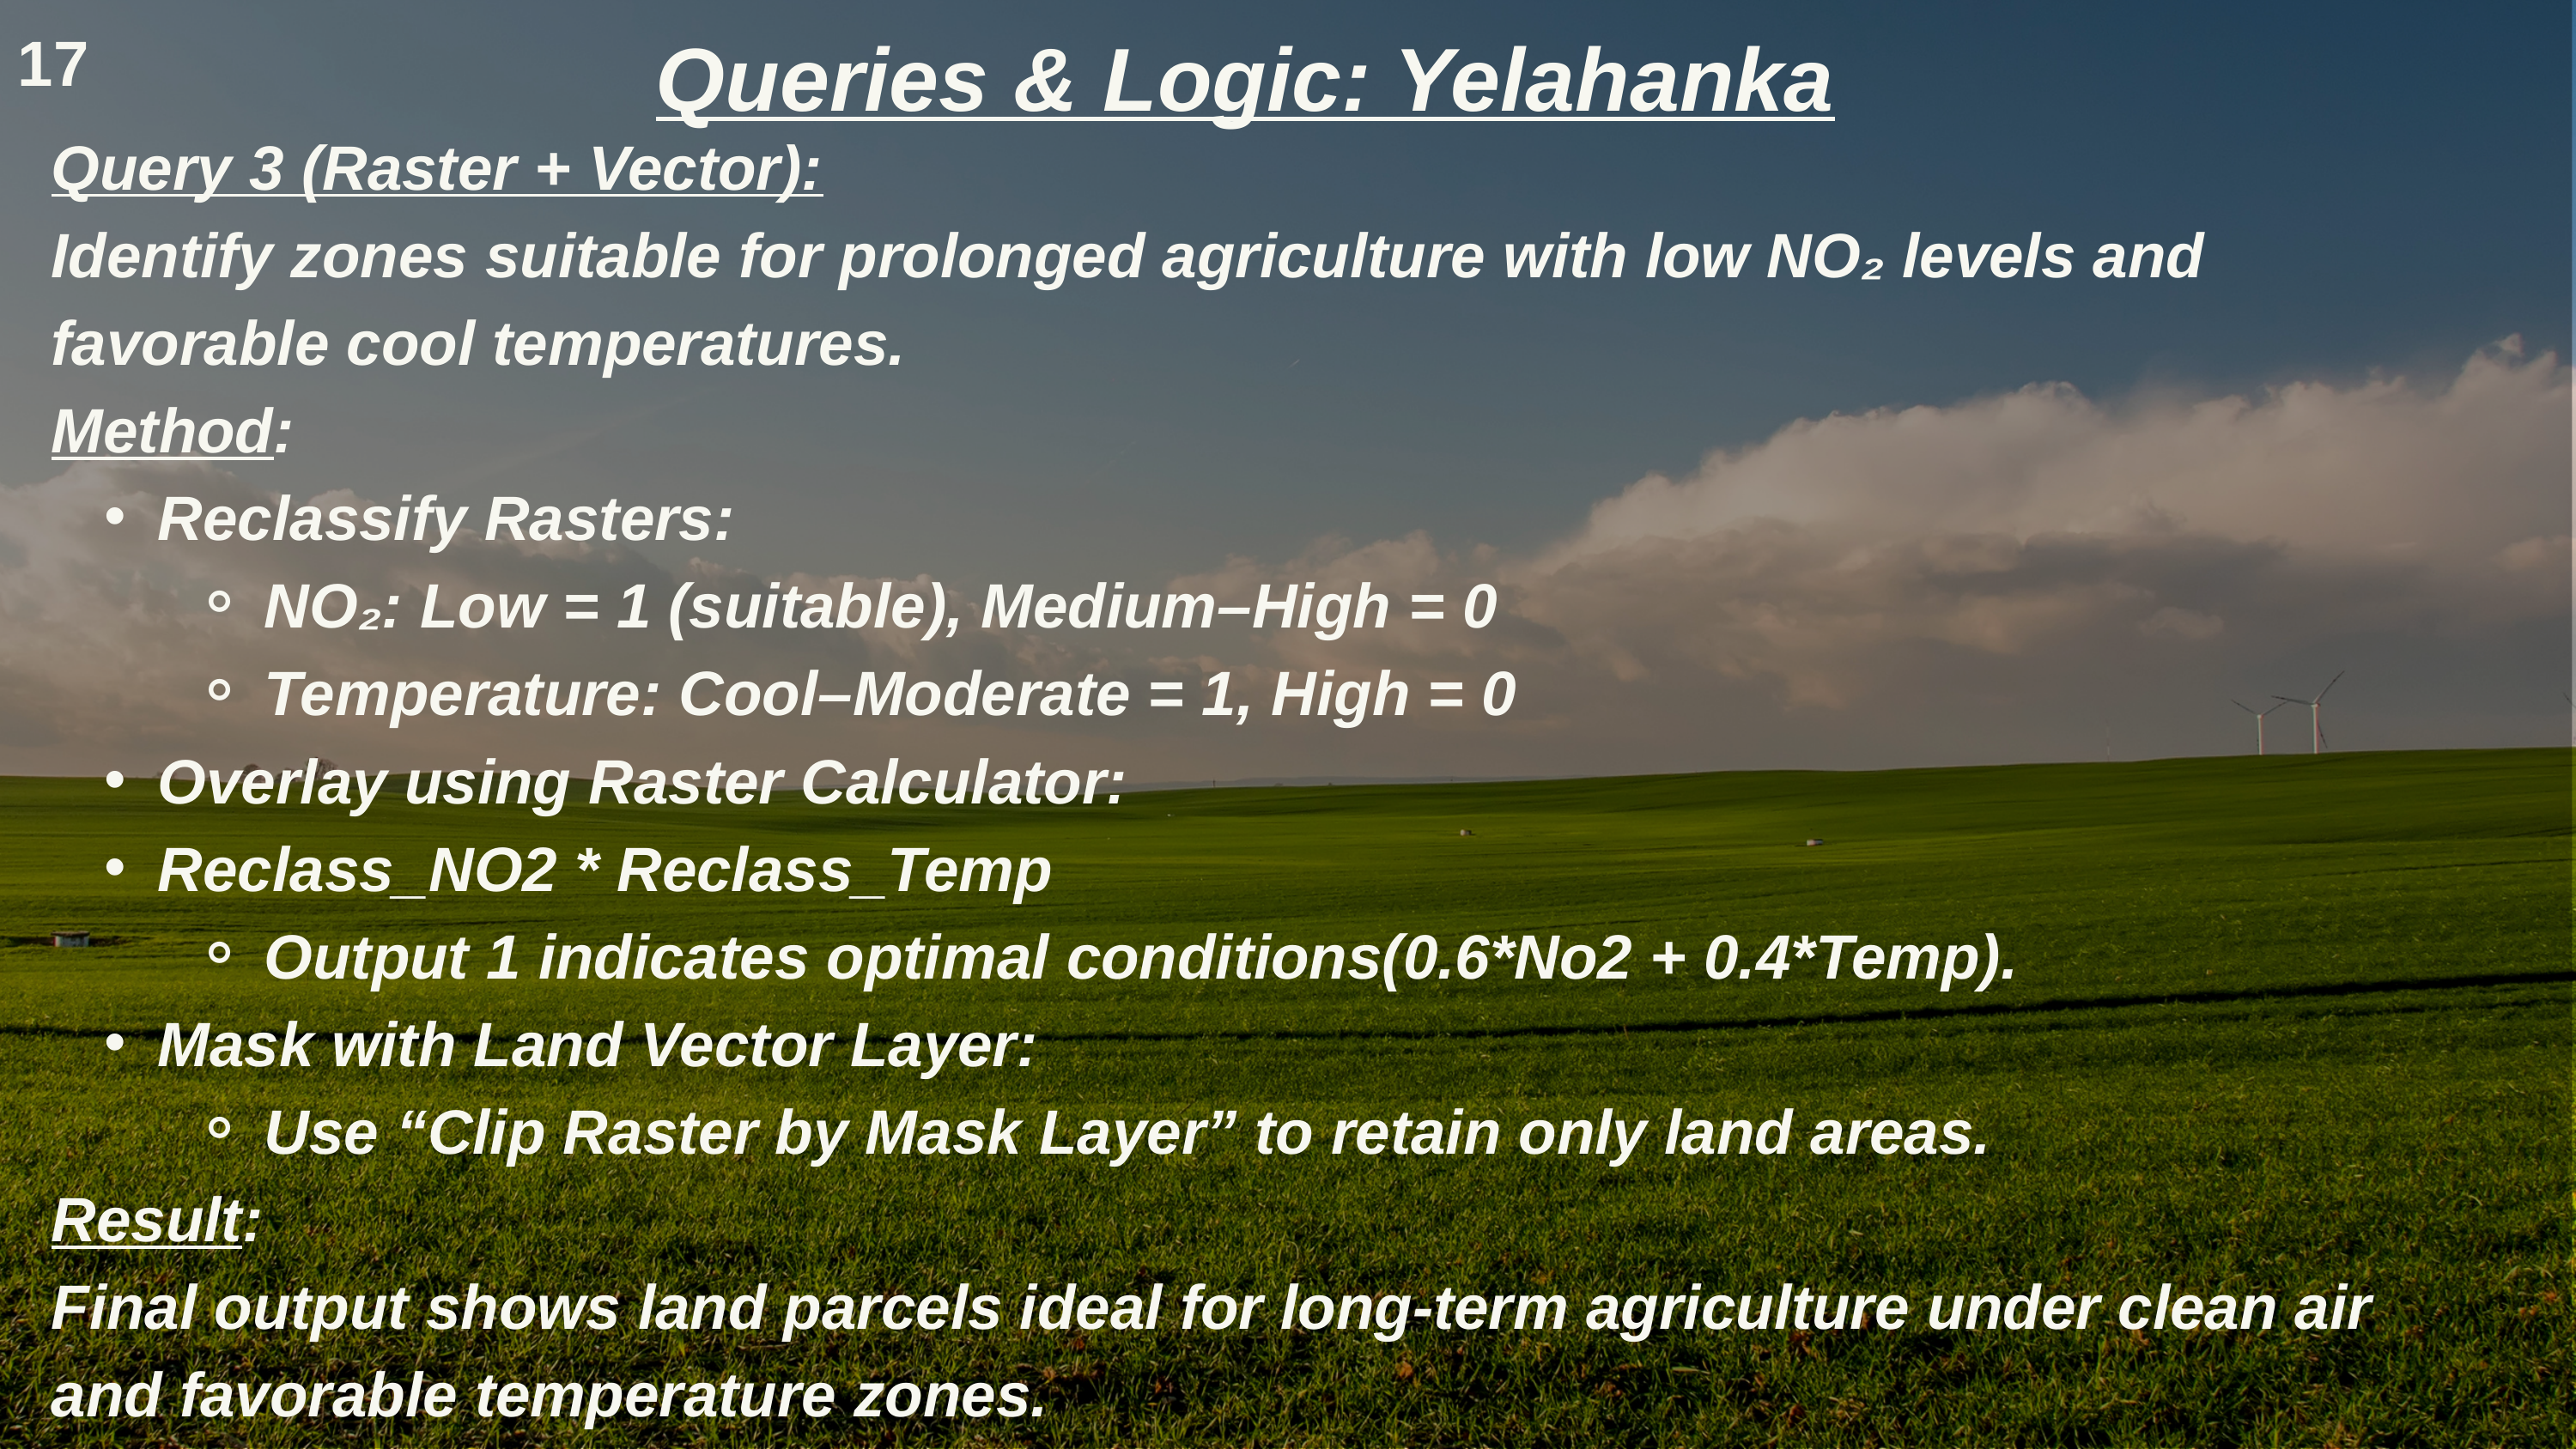

Queries & Logic: Yelahanka
17
Query 3 (Raster + Vector):
Identify zones suitable for prolonged agriculture with low NO₂ levels and favorable cool temperatures.
Method:
Reclassify Rasters:
NO₂: Low = 1 (suitable), Medium–High = 0
Temperature: Cool–Moderate = 1, High = 0
Overlay using Raster Calculator:
Reclass_NO2 * Reclass_Temp
Output 1 indicates optimal conditions(0.6*No2 + 0.4*Temp).
Mask with Land Vector Layer:
Use “Clip Raster by Mask Layer” to retain only land areas.
Result:
Final output shows land parcels ideal for long-term agriculture under clean air and favorable temperature zones.